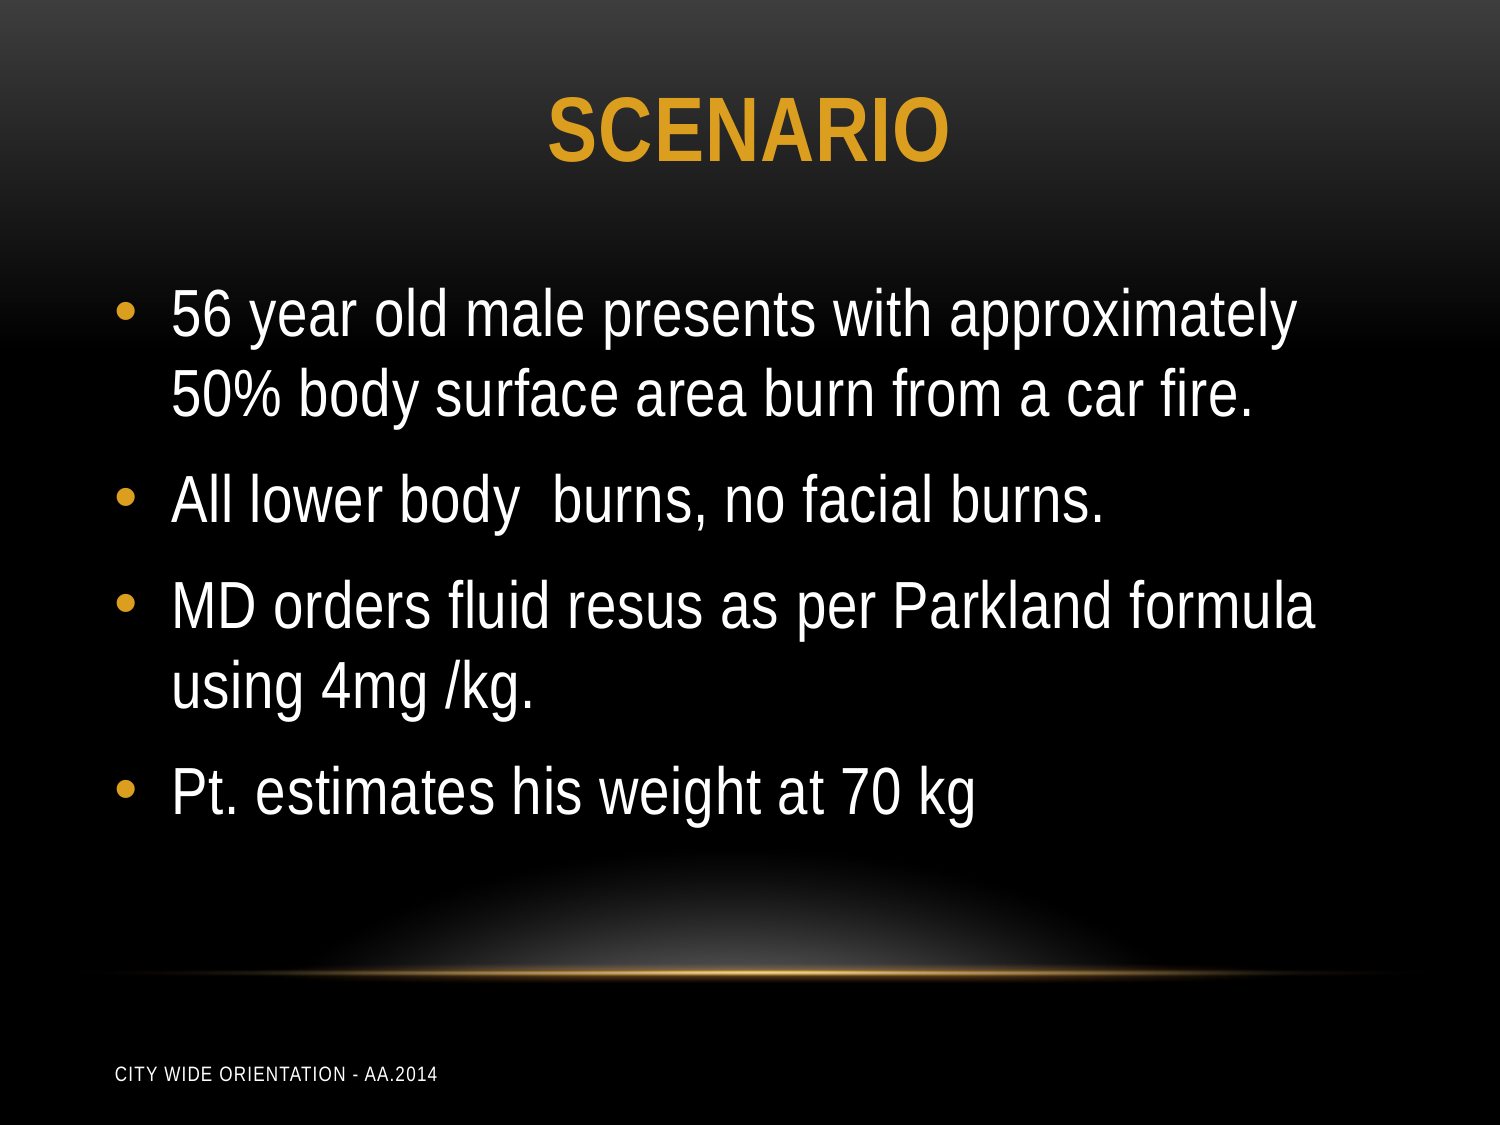

# Scenario
56 year old male presents with approximately 50% body surface area burn from a car fire.
All lower body  burns, no facial burns.
MD orders fluid resus as per Parkland formula using 4mg /kg.
Pt. estimates his weight at 70 kg
City Wide Orientation - AA.2014